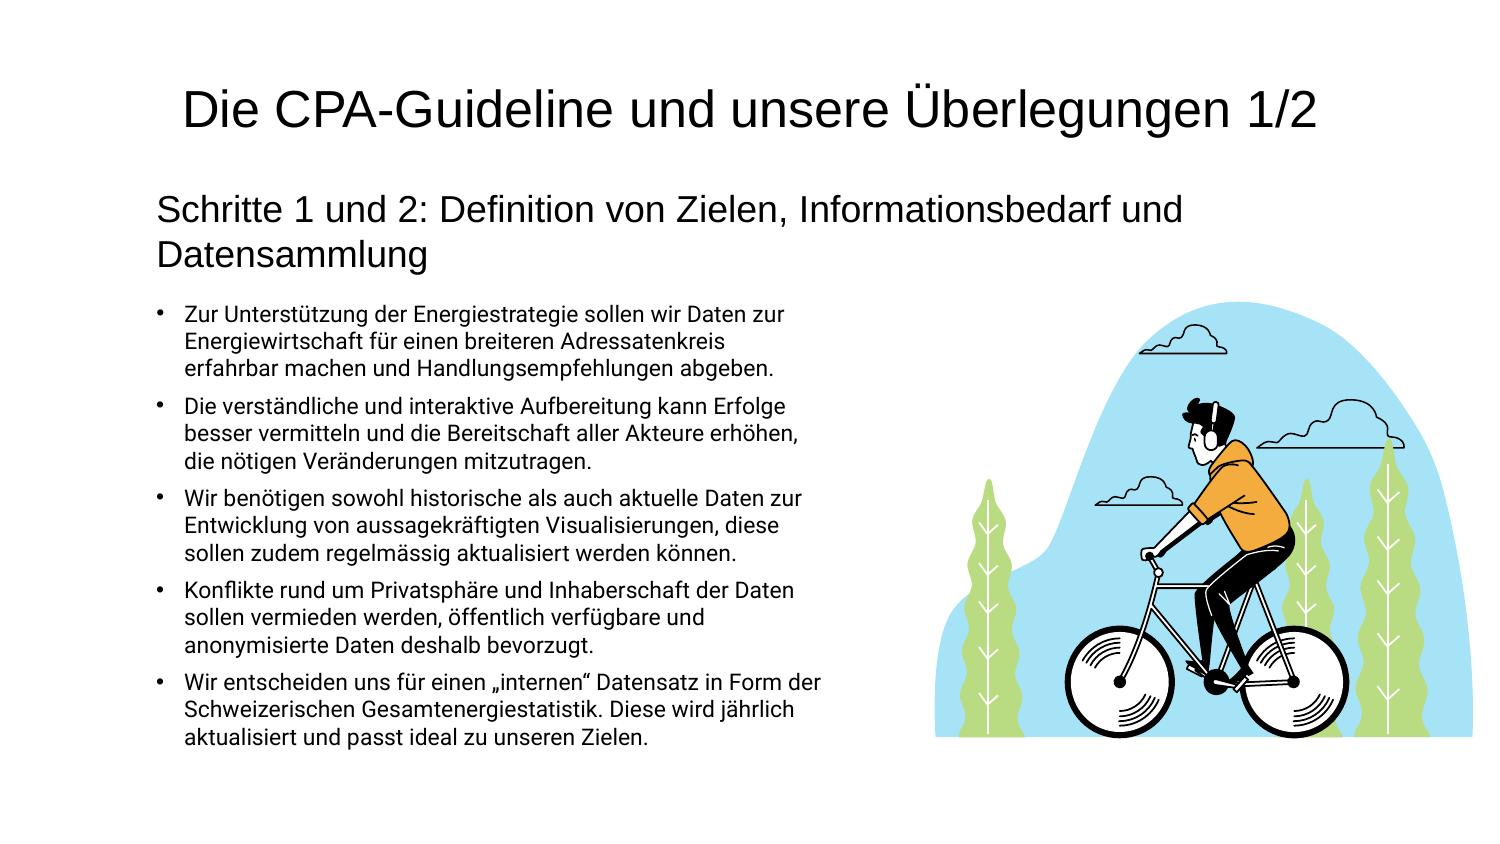

# Die CPA-Guideline und unsere Überlegungen 1/2
Schritte 1 und 2: Definition von Zielen, Informationsbedarf und Datensammlung

Zur Unterstützung der Energiestrategie sollen wir Daten zur Energiewirtschaft für einen breiteren Adressatenkreis erfahrbar machen und Handlungsempfehlungen abgeben.
Die verständliche und interaktive Aufbereitung kann Erfolge besser vermitteln und die Bereitschaft aller Akteure erhöhen, die nötigen Veränderungen mitzutragen.
Wir benötigen sowohl historische als auch aktuelle Daten zur Entwicklung von aussagekräftigten Visualisierungen, diese sollen zudem regelmässig aktualisiert werden können.
Konflikte rund um Privatsphäre und Inhaberschaft der Daten sollen vermieden werden, öffentlich verfügbare und anonymisierte Daten deshalb bevorzugt.
Wir entscheiden uns für einen „internen“ Datensatz in Form der Schweizerischen Gesamtenergiestatistik. Diese wird jährlich aktualisiert und passt ideal zu unseren Zielen.